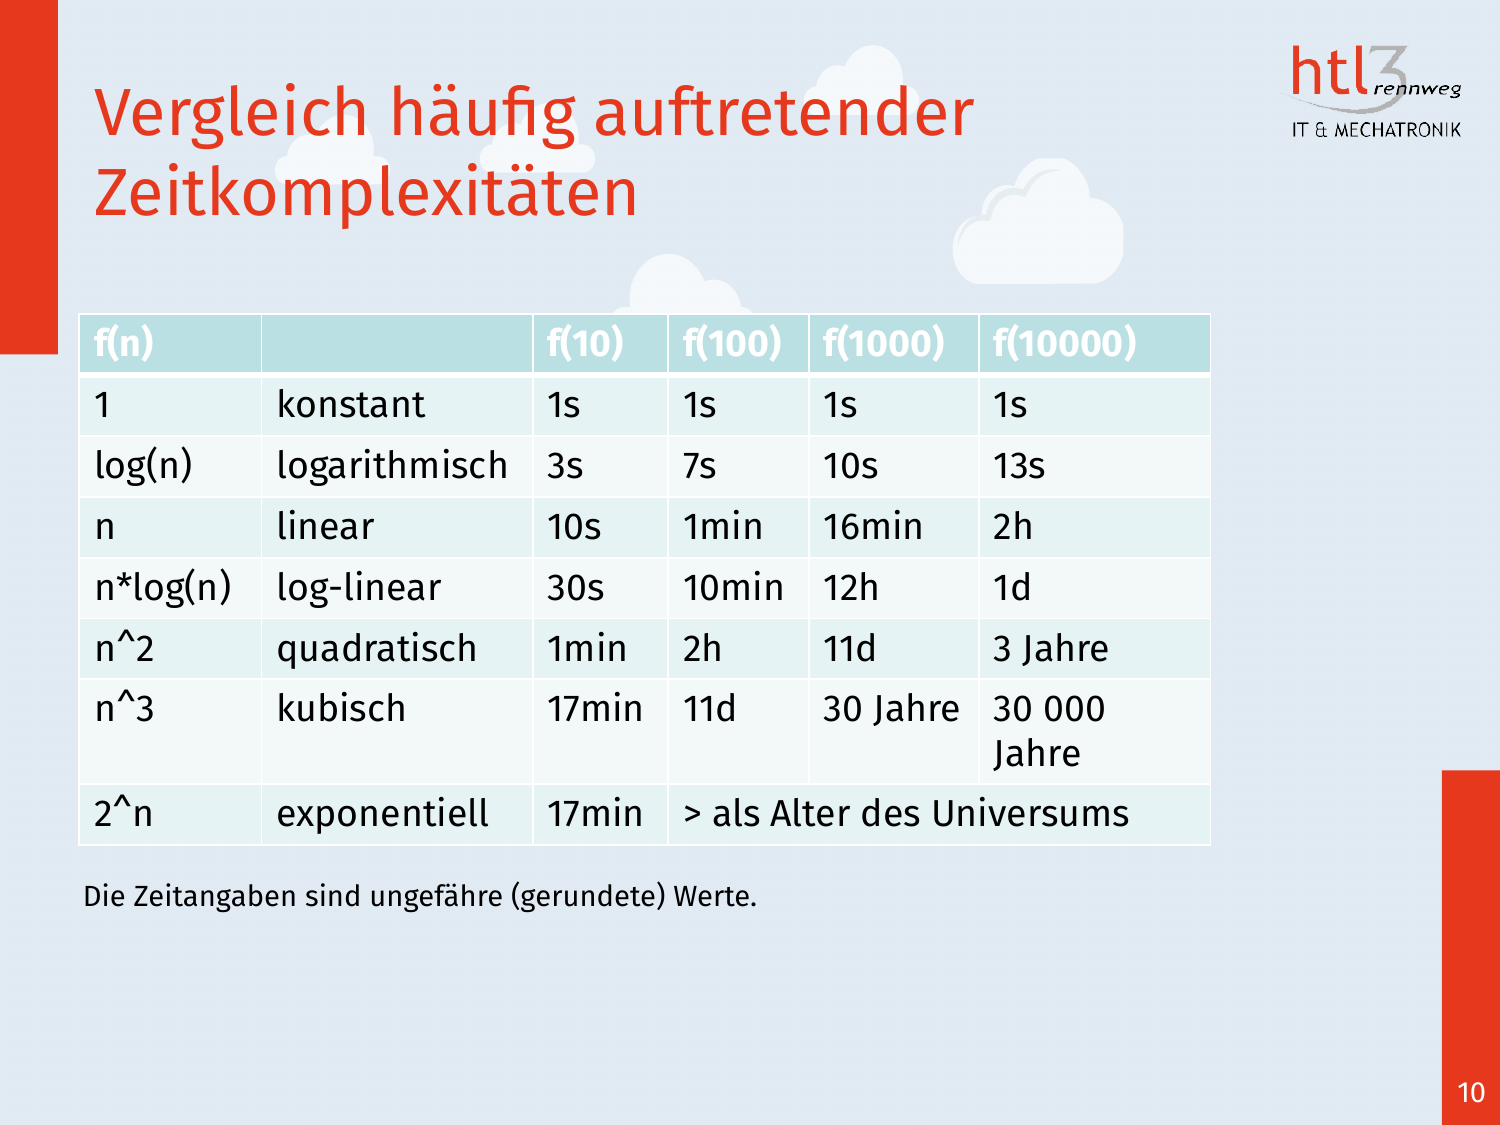

# Vergleich häufig auftretender Zeitkomplexitäten
| f(n) |  | f(10) | f(100) | f(1000) | f(10000) |
| --- | --- | --- | --- | --- | --- |
| 1 | konstant | 1s | 1s | 1s | 1s |
| log(n) | logarithmisch | 3s | 7s | 10s | 13s |
| n | linear | 10s | 1min | 16min | 2h |
| n\*log(n) | log-linear | 30s | 10min | 12h | 1d |
| n^2 | quadratisch | 1min | 2h | 11d | 3 Jahre |
| n^3 | kubisch | 17min | 11d | 30 Jahre | 30 000 Jahre |
| 2^n | exponentiell | 17min | > als Alter des Universums |  |  |
Die Zeitangaben sind ungefähre (gerundete) Werte.